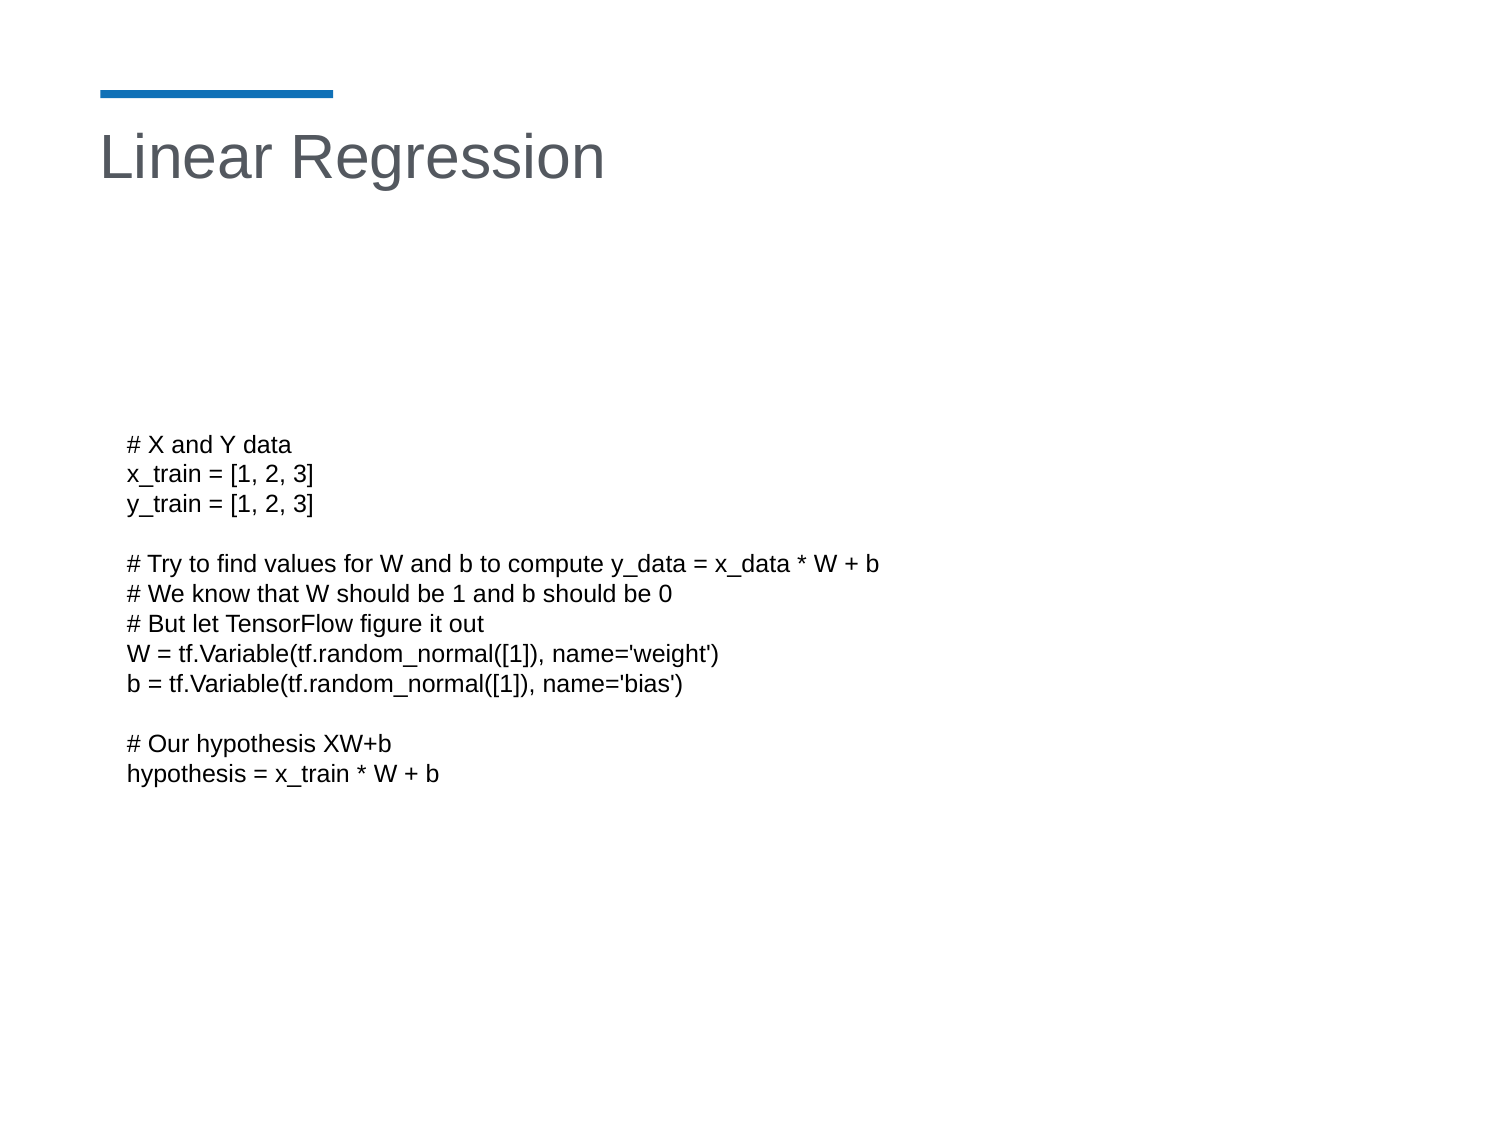

# Linear Regression
# X and Y data
x_train = [1, 2, 3]
y_train = [1, 2, 3]

# Try to find values for W and b to compute y_data = x_data * W + b
# We know that W should be 1 and b should be 0
# But let TensorFlow figure it out
W = tf.Variable(tf.random_normal([1]), name='weight')
b = tf.Variable(tf.random_normal([1]), name='bias')

# Our hypothesis XW+b
hypothesis = x_train * W + b